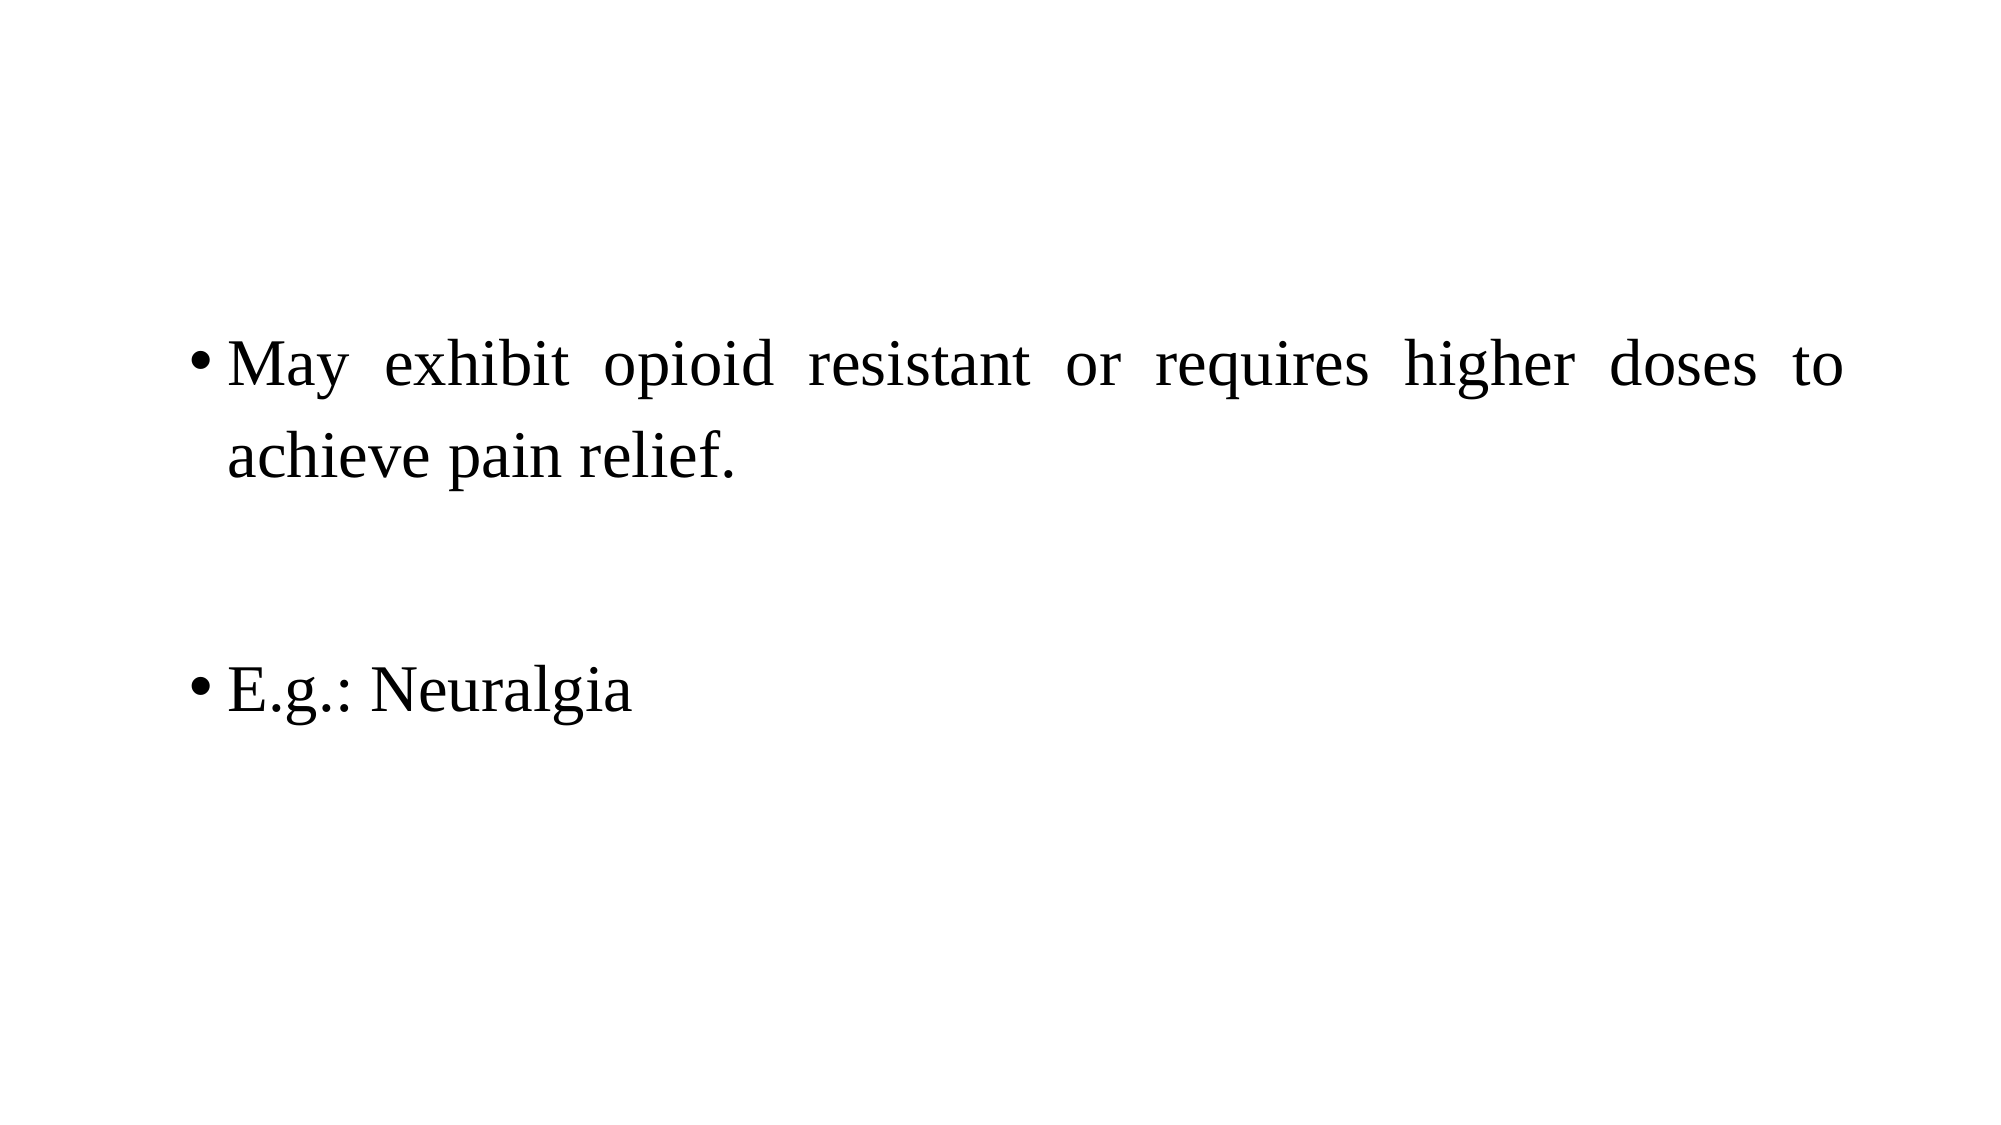

May exhibit opioid resistant or requires higher doses to achieve pain relief.

E.g.: Neuralgia